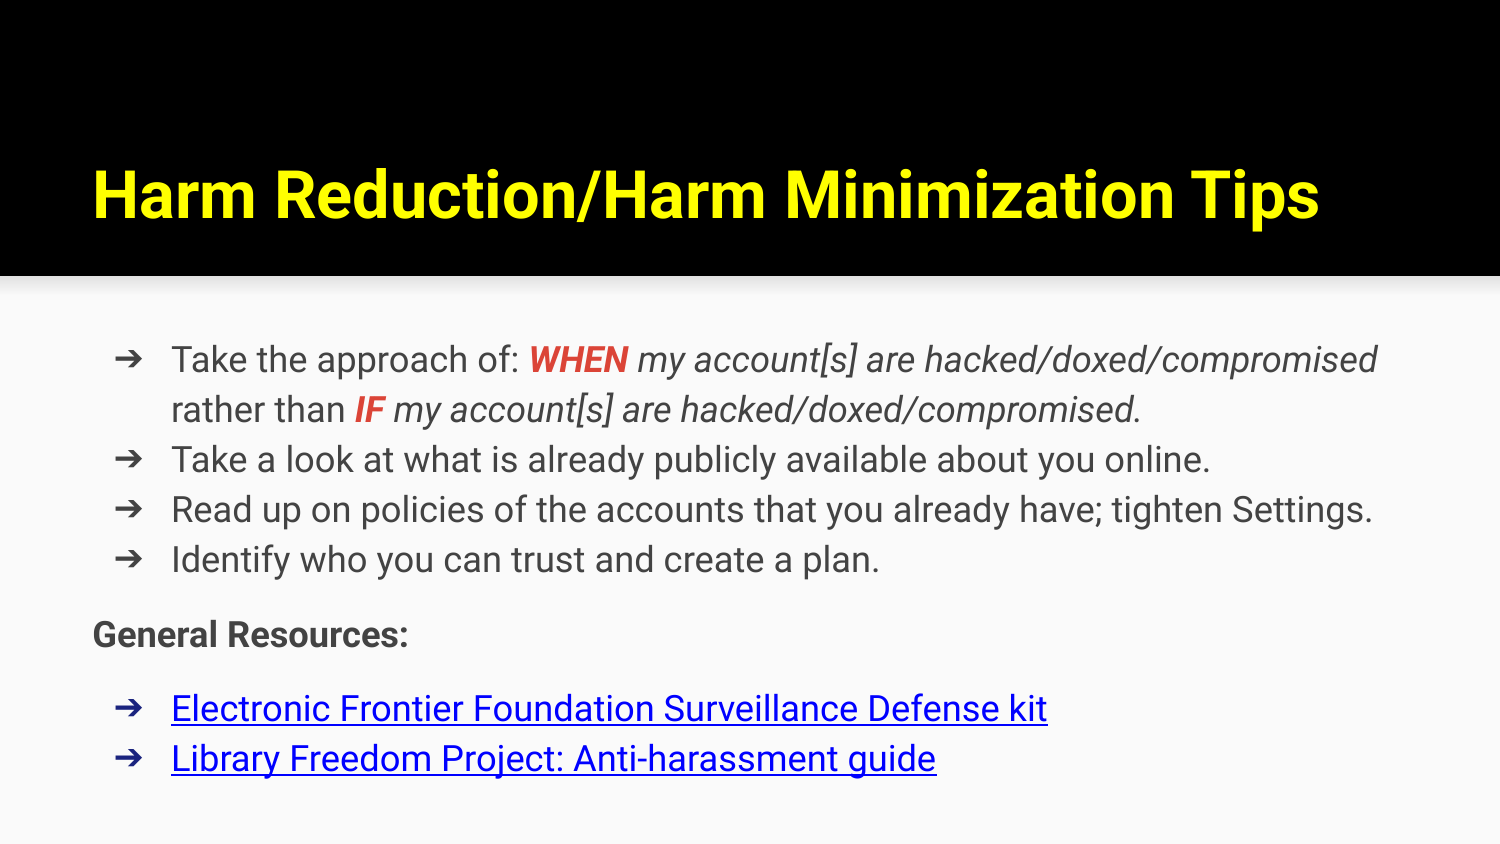

# Harm Reduction/Harm Minimization Tips
Take the approach of: WHEN my account[s] are hacked/doxed/compromised rather than IF my account[s] are hacked/doxed/compromised.
Take a look at what is already publicly available about you online.
Read up on policies of the accounts that you already have; tighten Settings.
Identify who you can trust and create a plan.
General Resources:
Electronic Frontier Foundation Surveillance Defense kit
Library Freedom Project: Anti-harassment guide